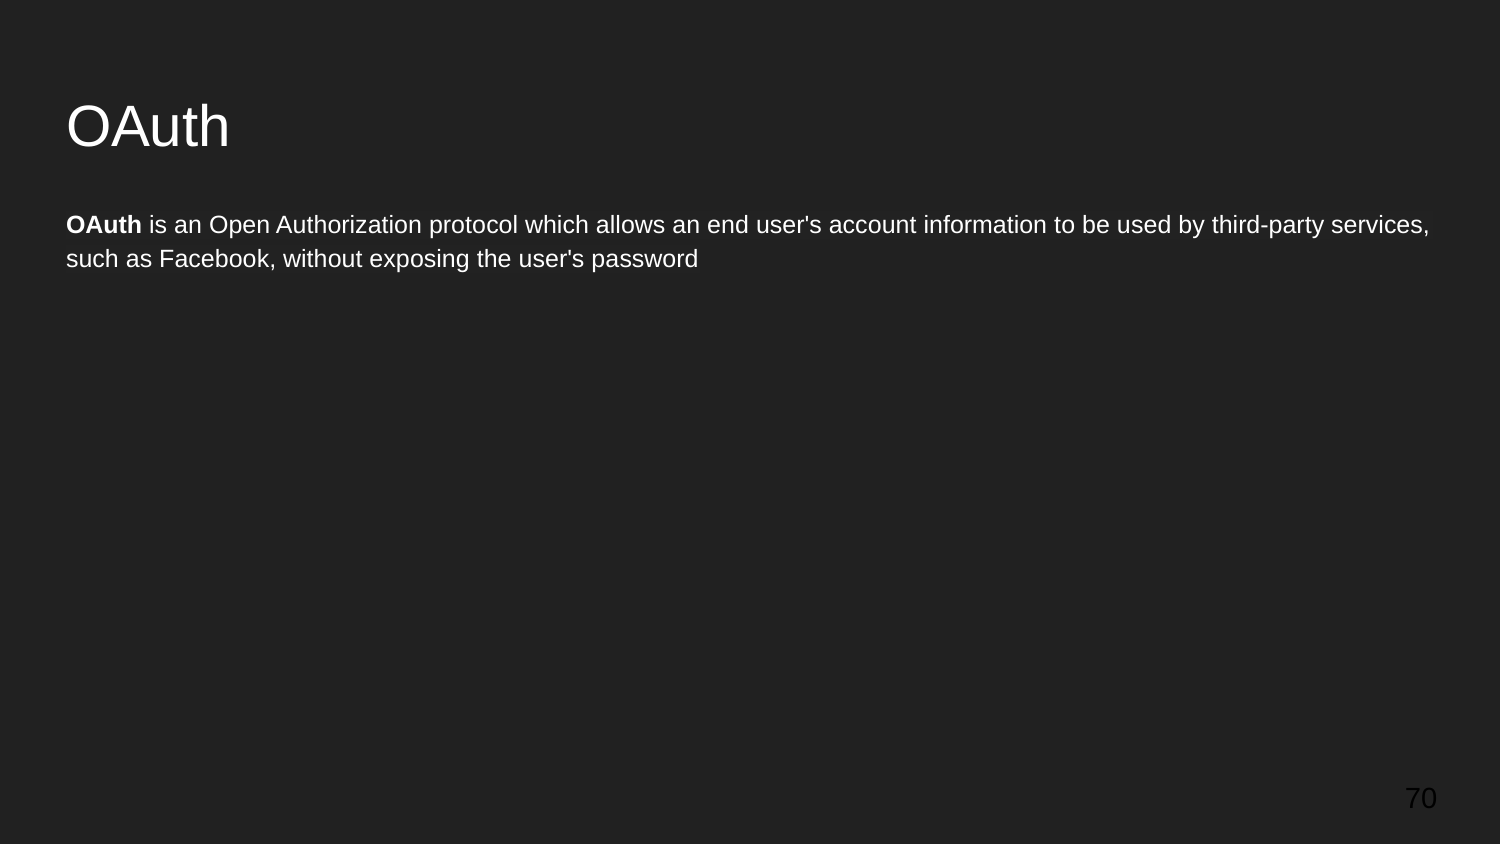

# OAuth
OAuth is an Open Authorization protocol which allows an end user's account information to be used by third-party services, such as Facebook, without exposing the user's password
70